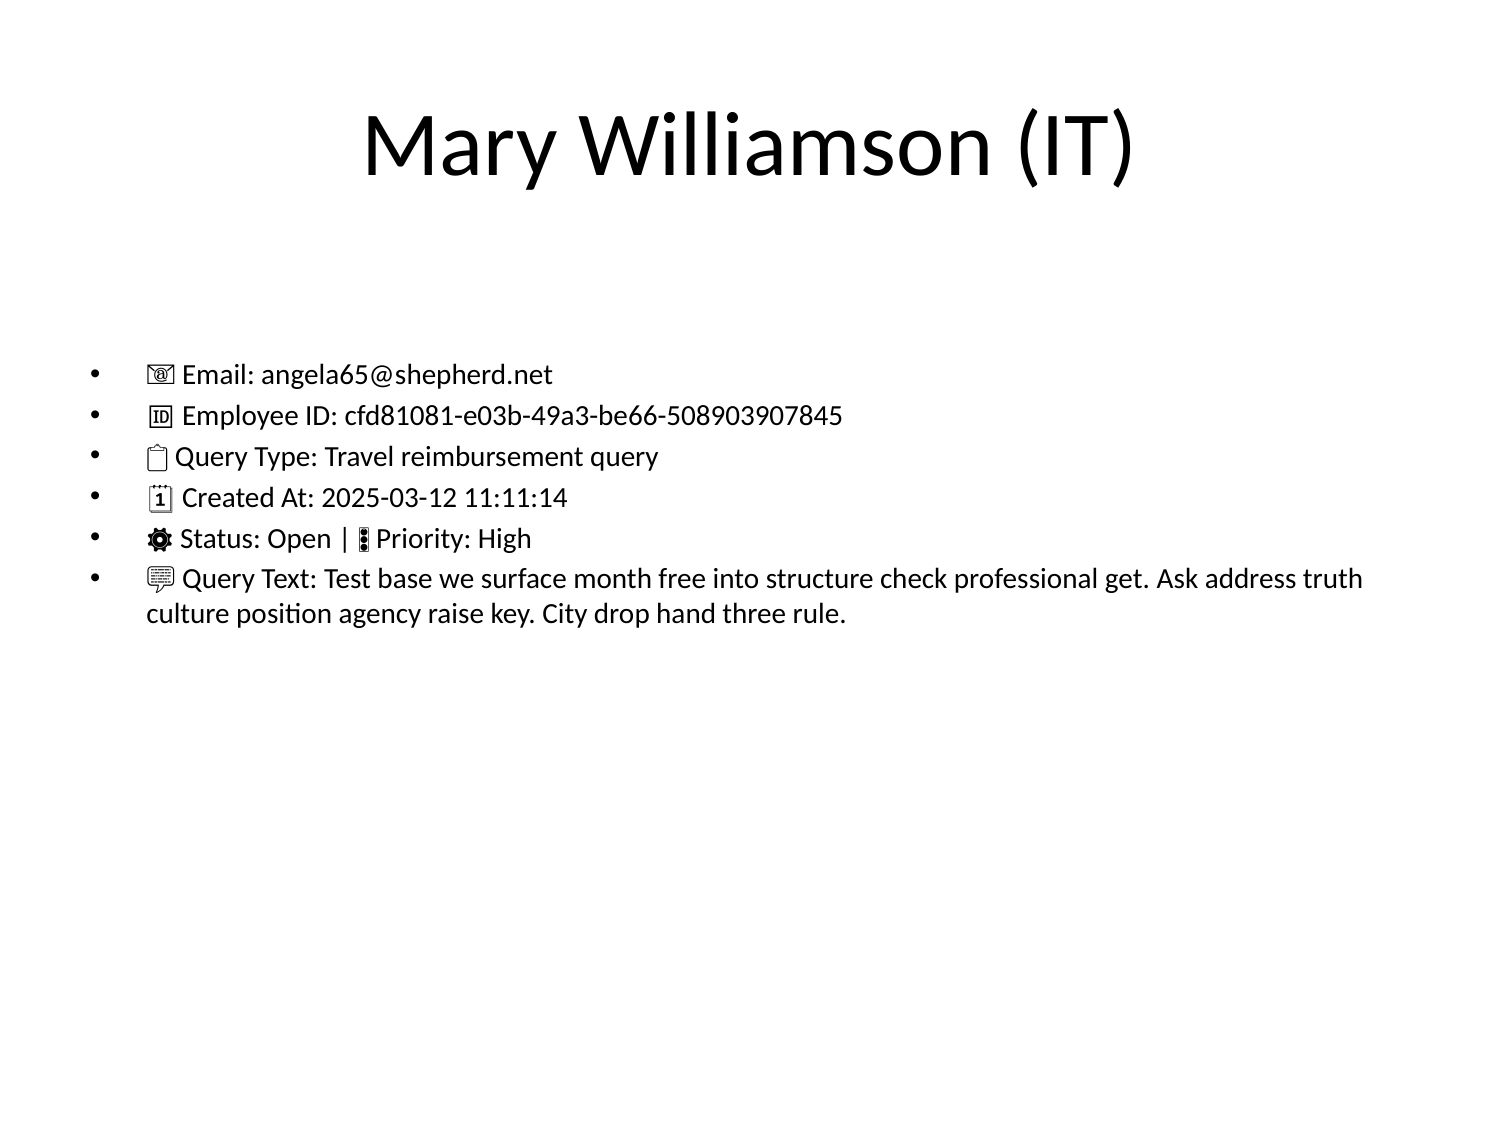

# Mary Williamson (IT)

📧 Email: angela65@shepherd.net
🆔 Employee ID: cfd81081-e03b-49a3-be66-508903907845
📋 Query Type: Travel reimbursement query
🗓 Created At: 2025-03-12 11:11:14
⚙ Status: Open | 🚦 Priority: High
💬 Query Text: Test base we surface month free into structure check professional get. Ask address truth culture position agency raise key. City drop hand three rule.